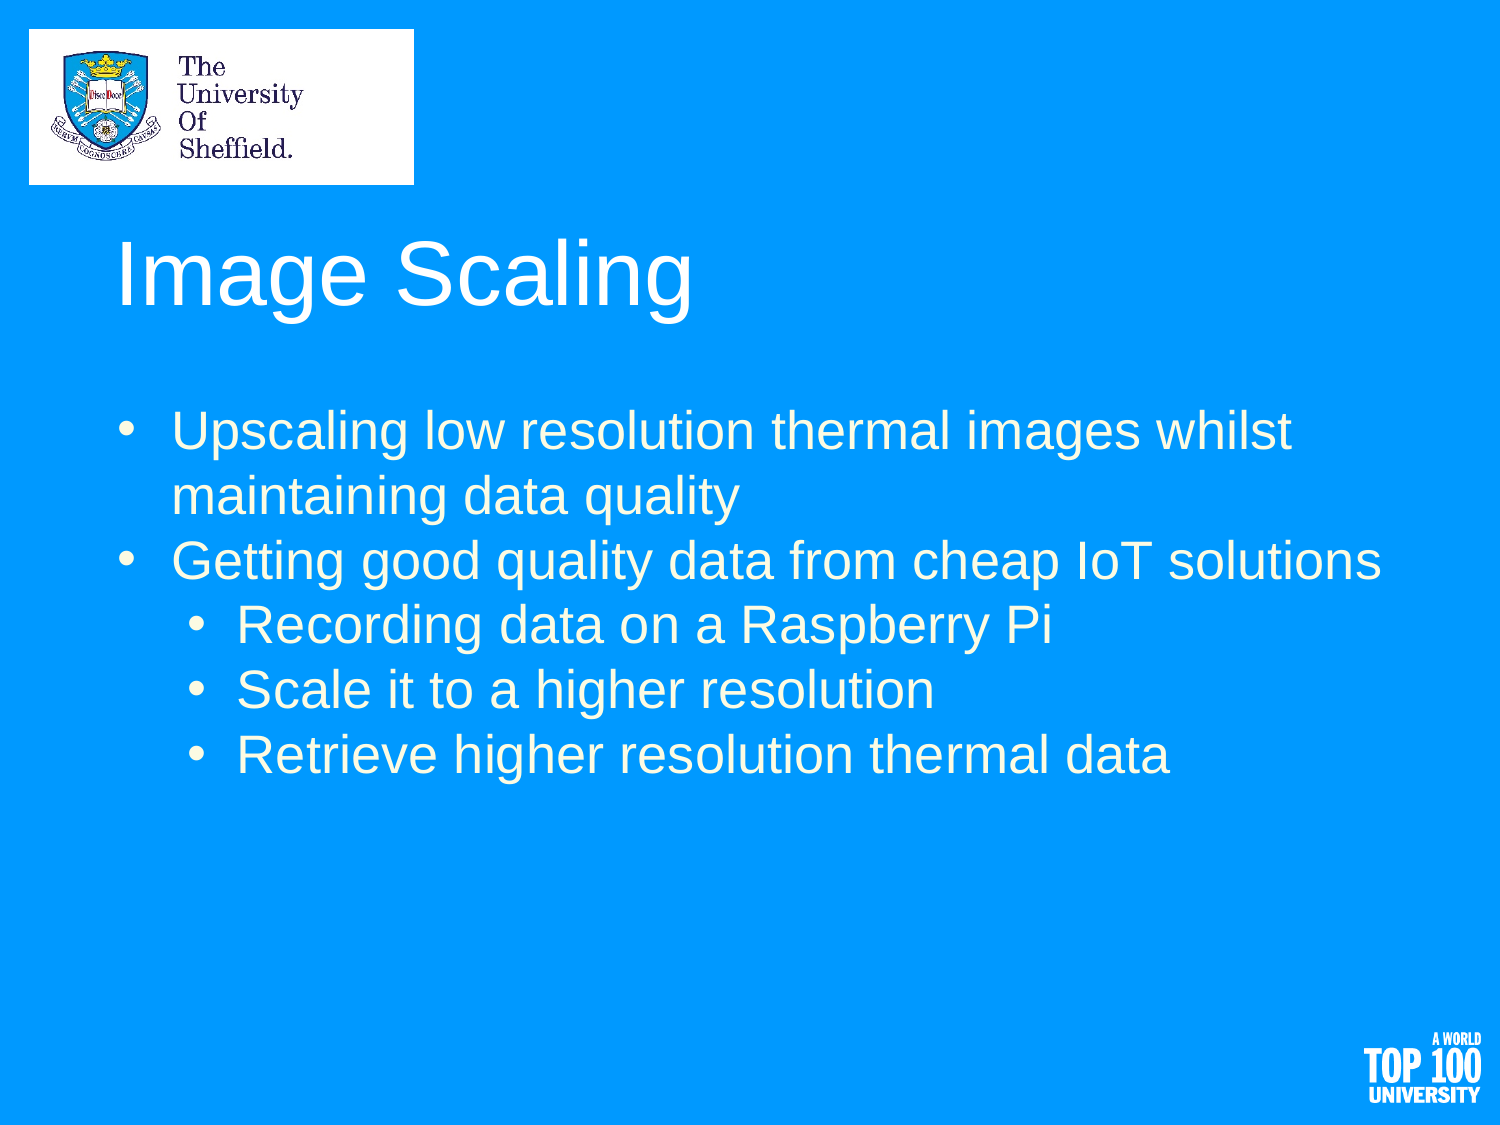

# Image Scaling
Upscaling low resolution thermal images whilst maintaining data quality
Getting good quality data from cheap IoT solutions
Recording data on a Raspberry Pi
Scale it to a higher resolution
Retrieve higher resolution thermal data